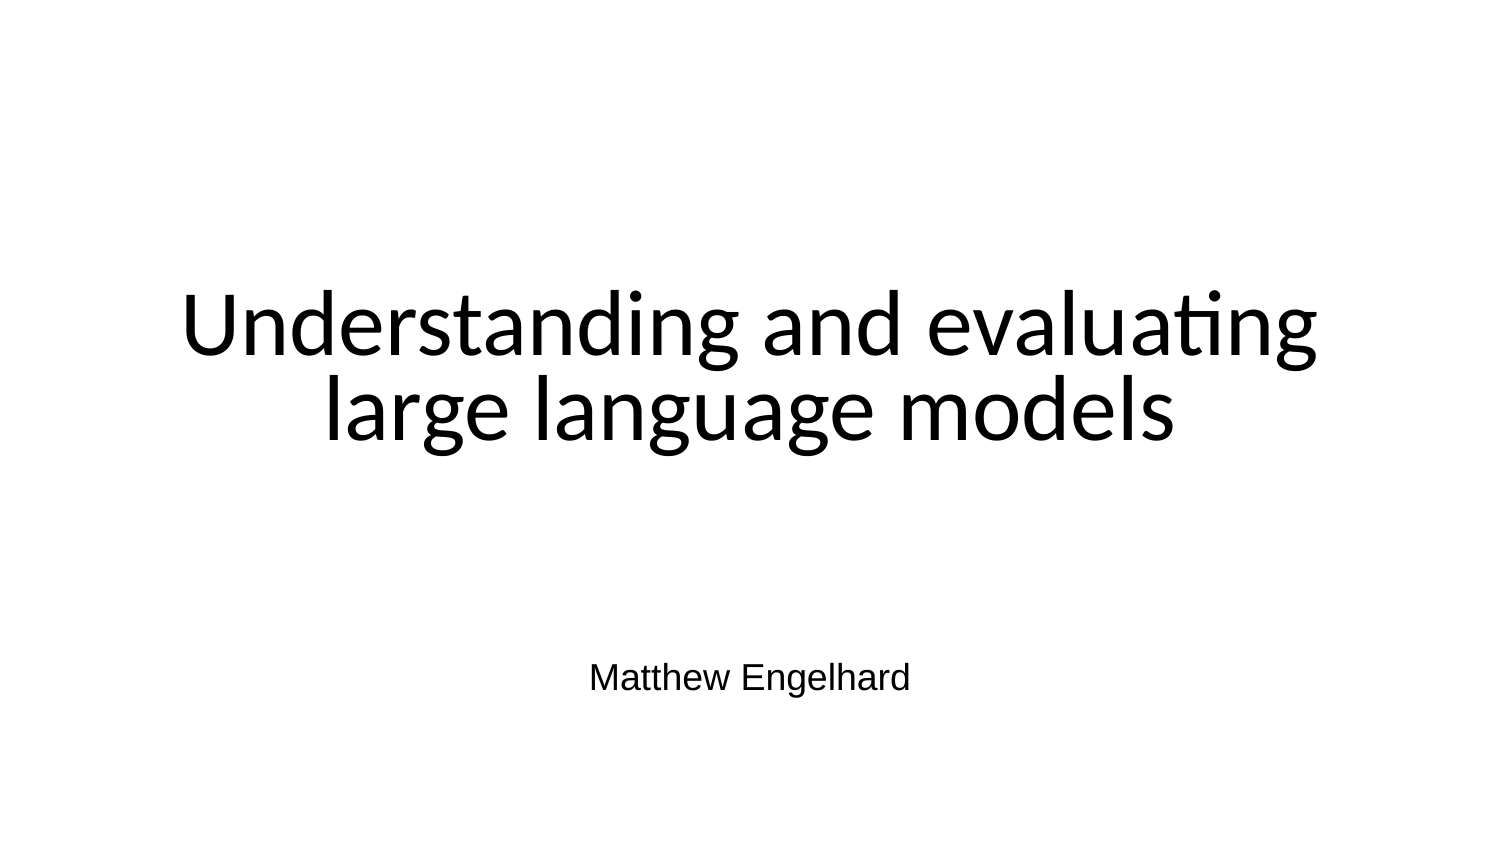

# Understanding and evaluating large language models
Matthew Engelhard